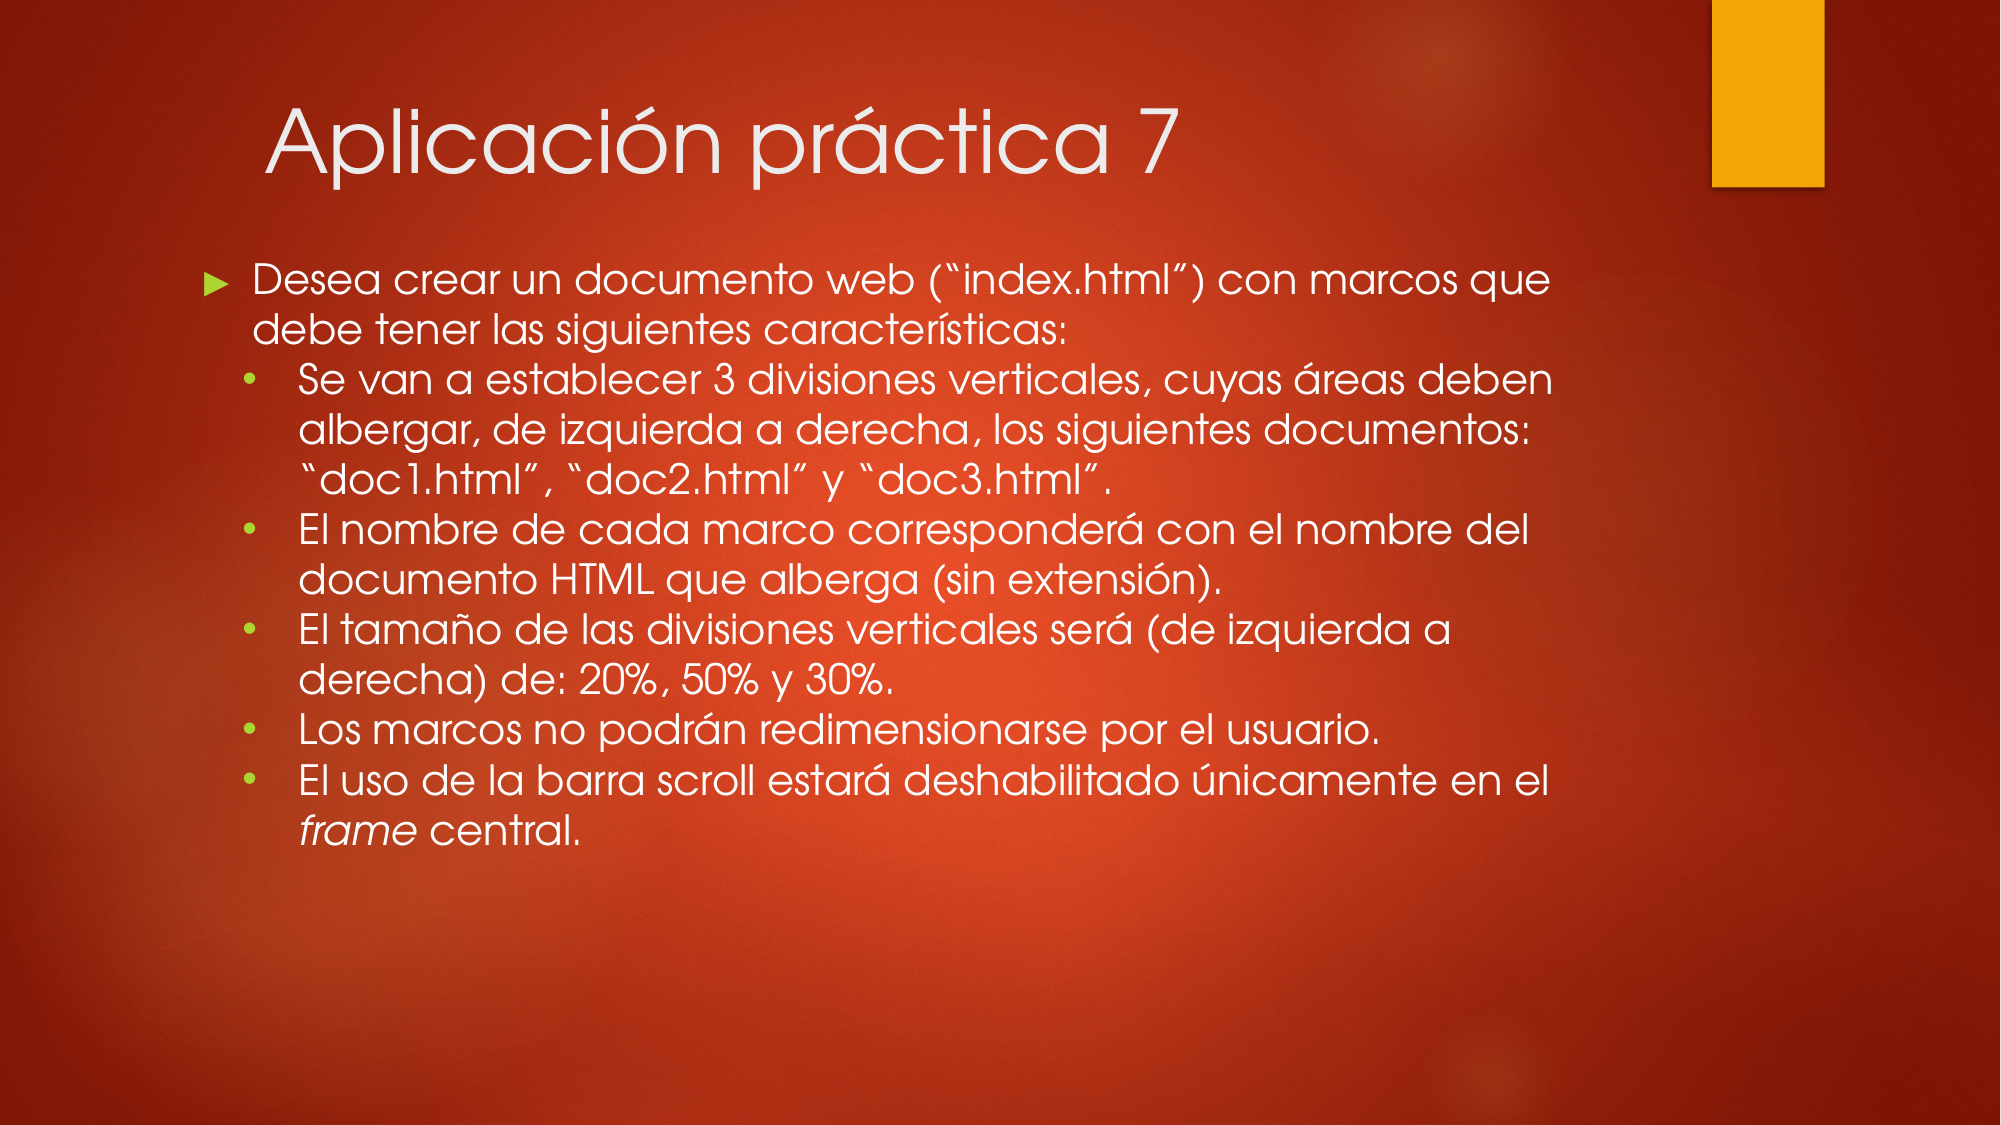

Aplicación práctica 7
Desea crear un documento web (“index.html”) con marcos que debe tener las siguientes características:
Se van a establecer 3 divisiones verticales, cuyas áreas deben albergar, de izquierda a derecha, los siguientes documentos: “doc1.html”, “doc2.html” y “doc3.html”.
El nombre de cada marco corresponderá con el nombre del documento HTML que alberga (sin extensión).
El tamaño de las divisiones verticales será (de izquierda a derecha) de: 20%, 50% y 30%.
Los marcos no podrán redimensionarse por el usuario.
El uso de la barra scroll estará deshabilitado únicamente en el frame central.